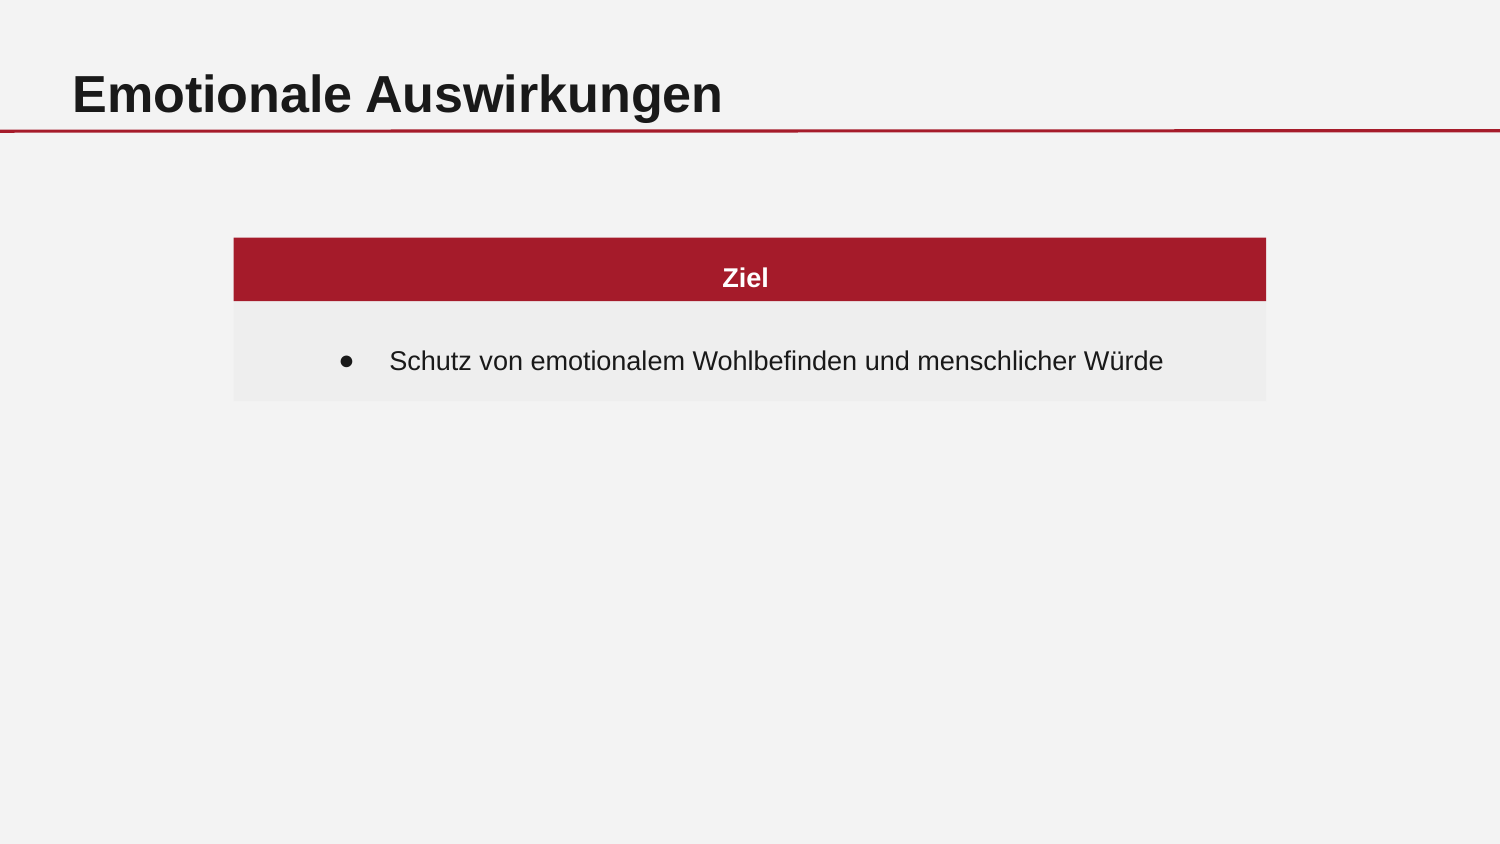

Emotionale Auswirkungen

Ziel

Schutz von emotionalem Wohlbefinden und menschlicher Würde